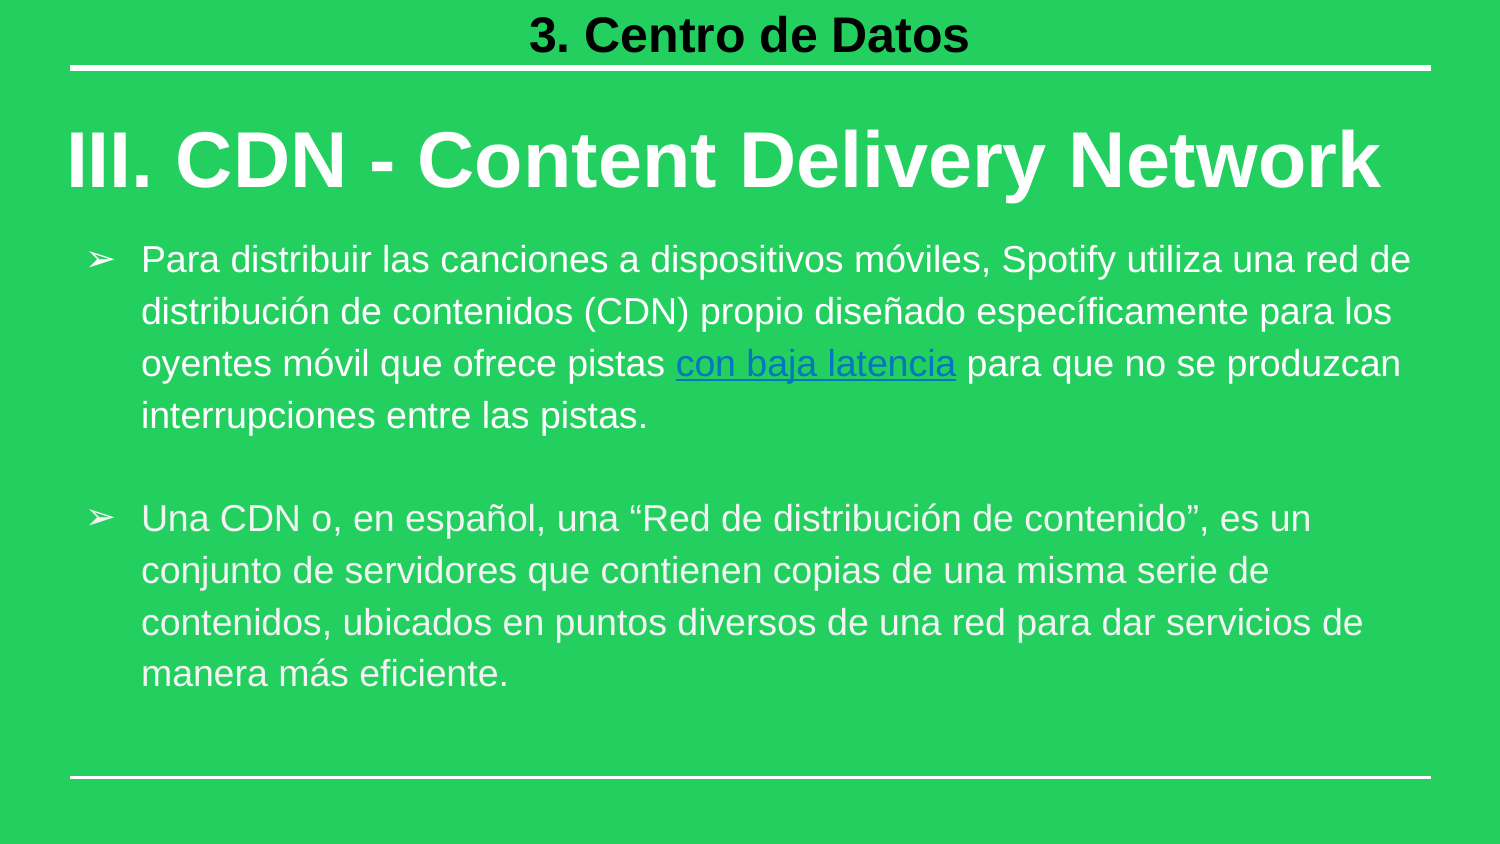

3. Centro de Datos
# III. CDN - Content Delivery Network
Para distribuir las canciones a dispositivos móviles, Spotify utiliza una red de distribución de contenidos (CDN) propio diseñado específicamente para los oyentes móvil que ofrece pistas con baja latencia para que no se produzcan interrupciones entre las pistas.

Una CDN o, en español, una “Red de distribución de contenido”, es un conjunto de servidores que contienen copias de una misma serie de contenidos, ubicados en puntos diversos de una red para dar servicios de manera más eficiente.